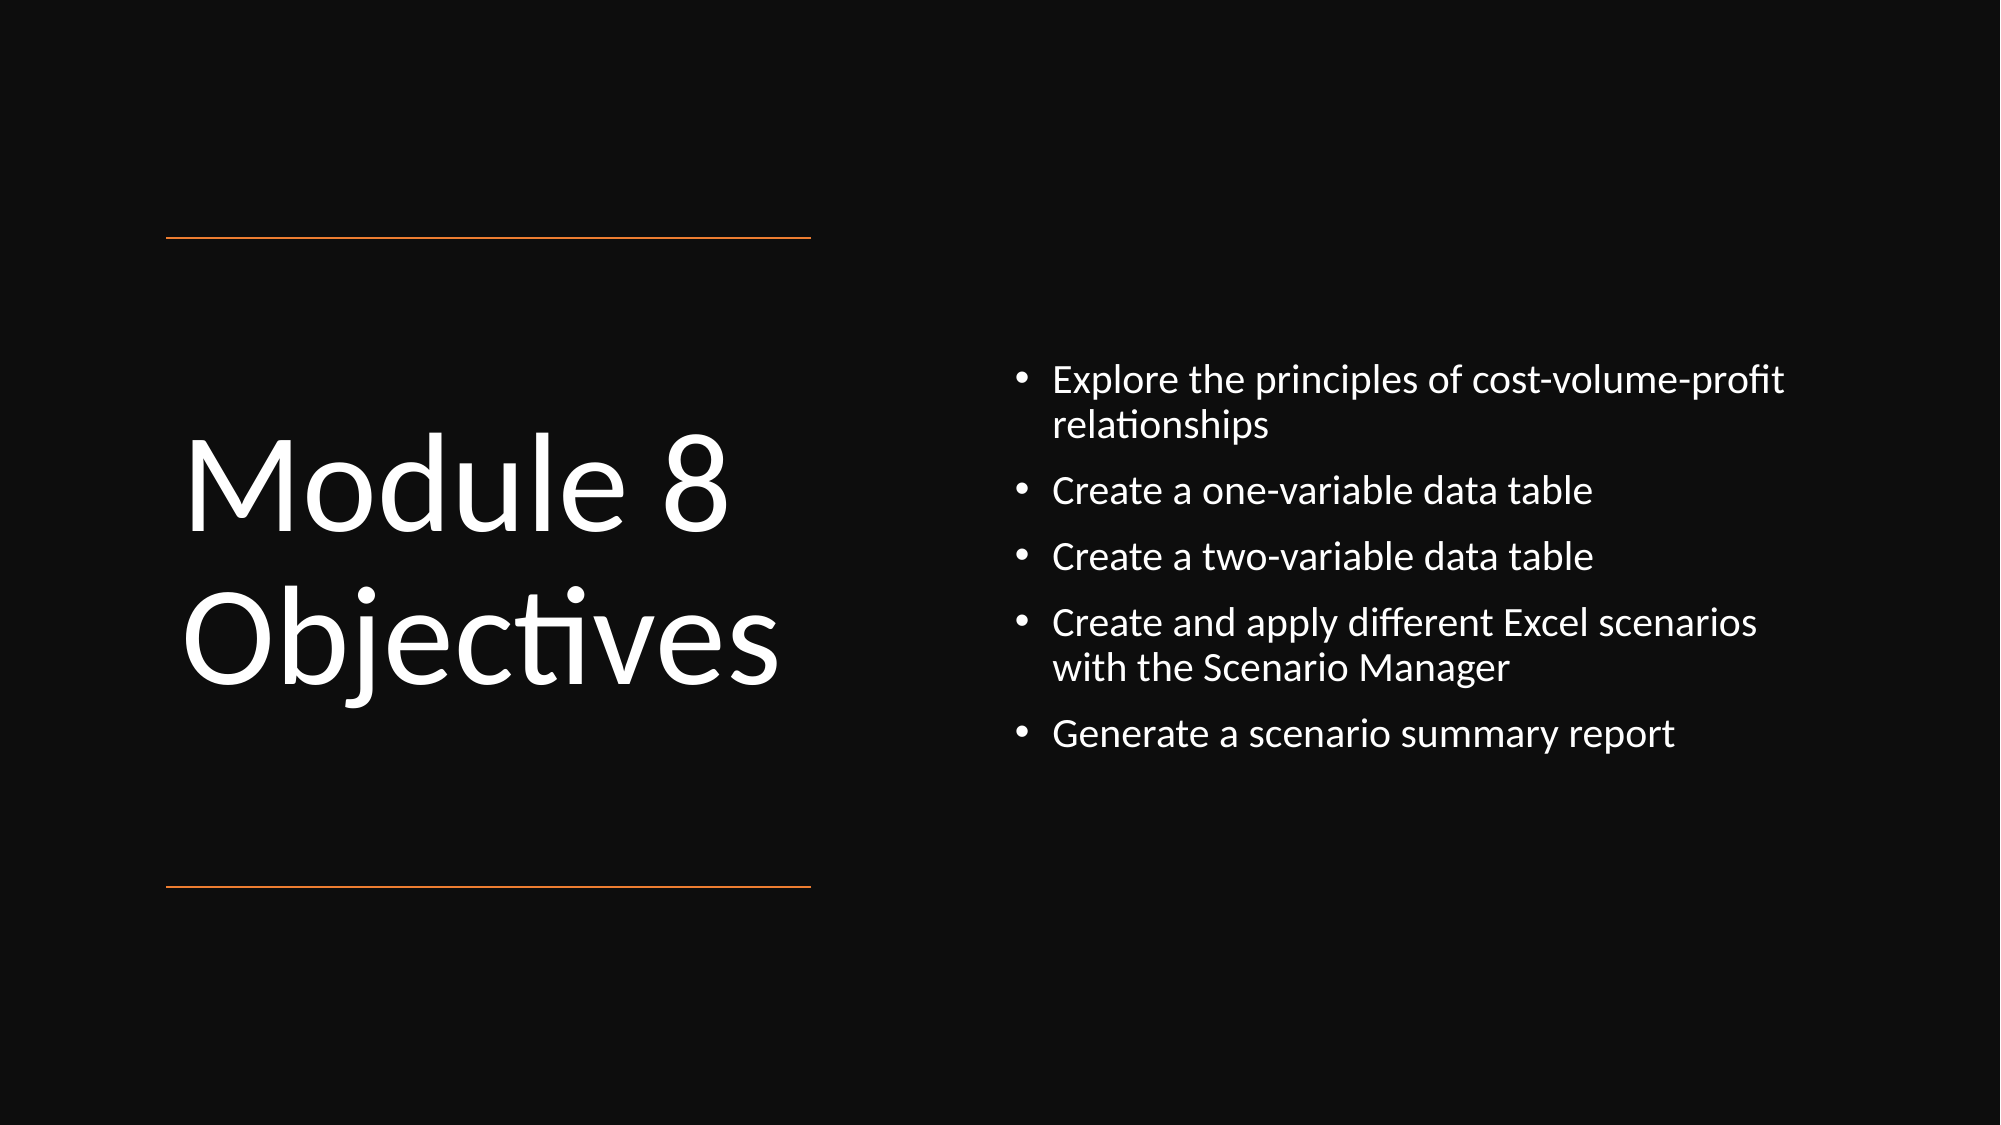

Explore the principles of cost-volume-profit relationships
Create a one-variable data table
Create a two-variable data table
Create and apply different Excel scenarios with the Scenario Manager
Generate a scenario summary report
# Module 8 Objectives